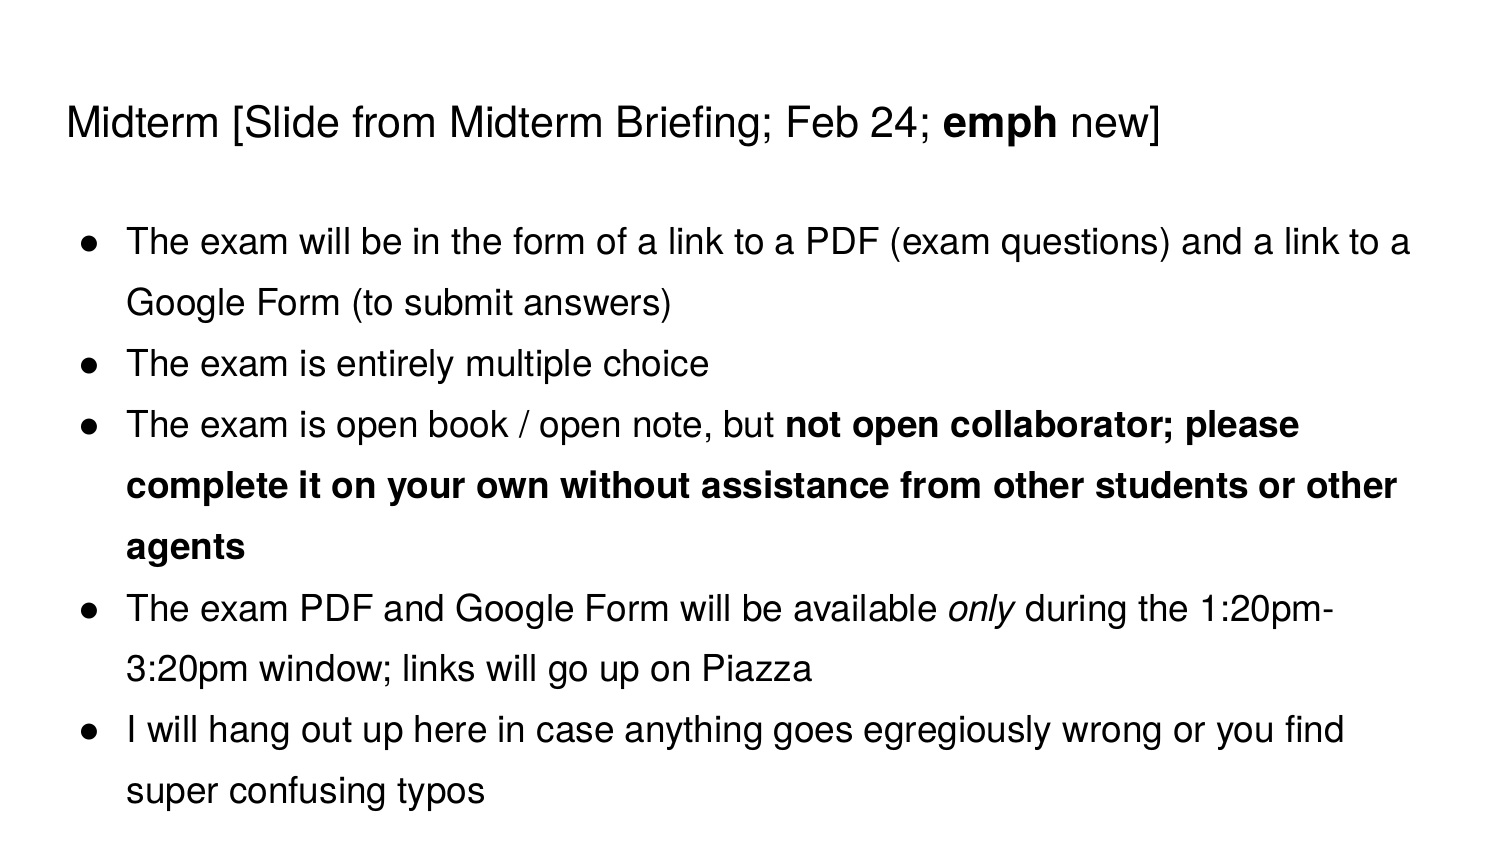

# Midterm [Slide from Midterm Briefing; Feb 24; emph new]
The exam will be in the form of a link to a PDF (exam questions) and a link to a Google Form (to submit answers)
The exam is entirely multiple choice
The exam is open book / open note, but not open collaborator; please complete it on your own without assistance from other students or other agents
The exam PDF and Google Form will be available only during the 1:20pm-3:20pm window; links will go up on Piazza
I will hang out up here in case anything goes egregiously wrong or you find super confusing typos